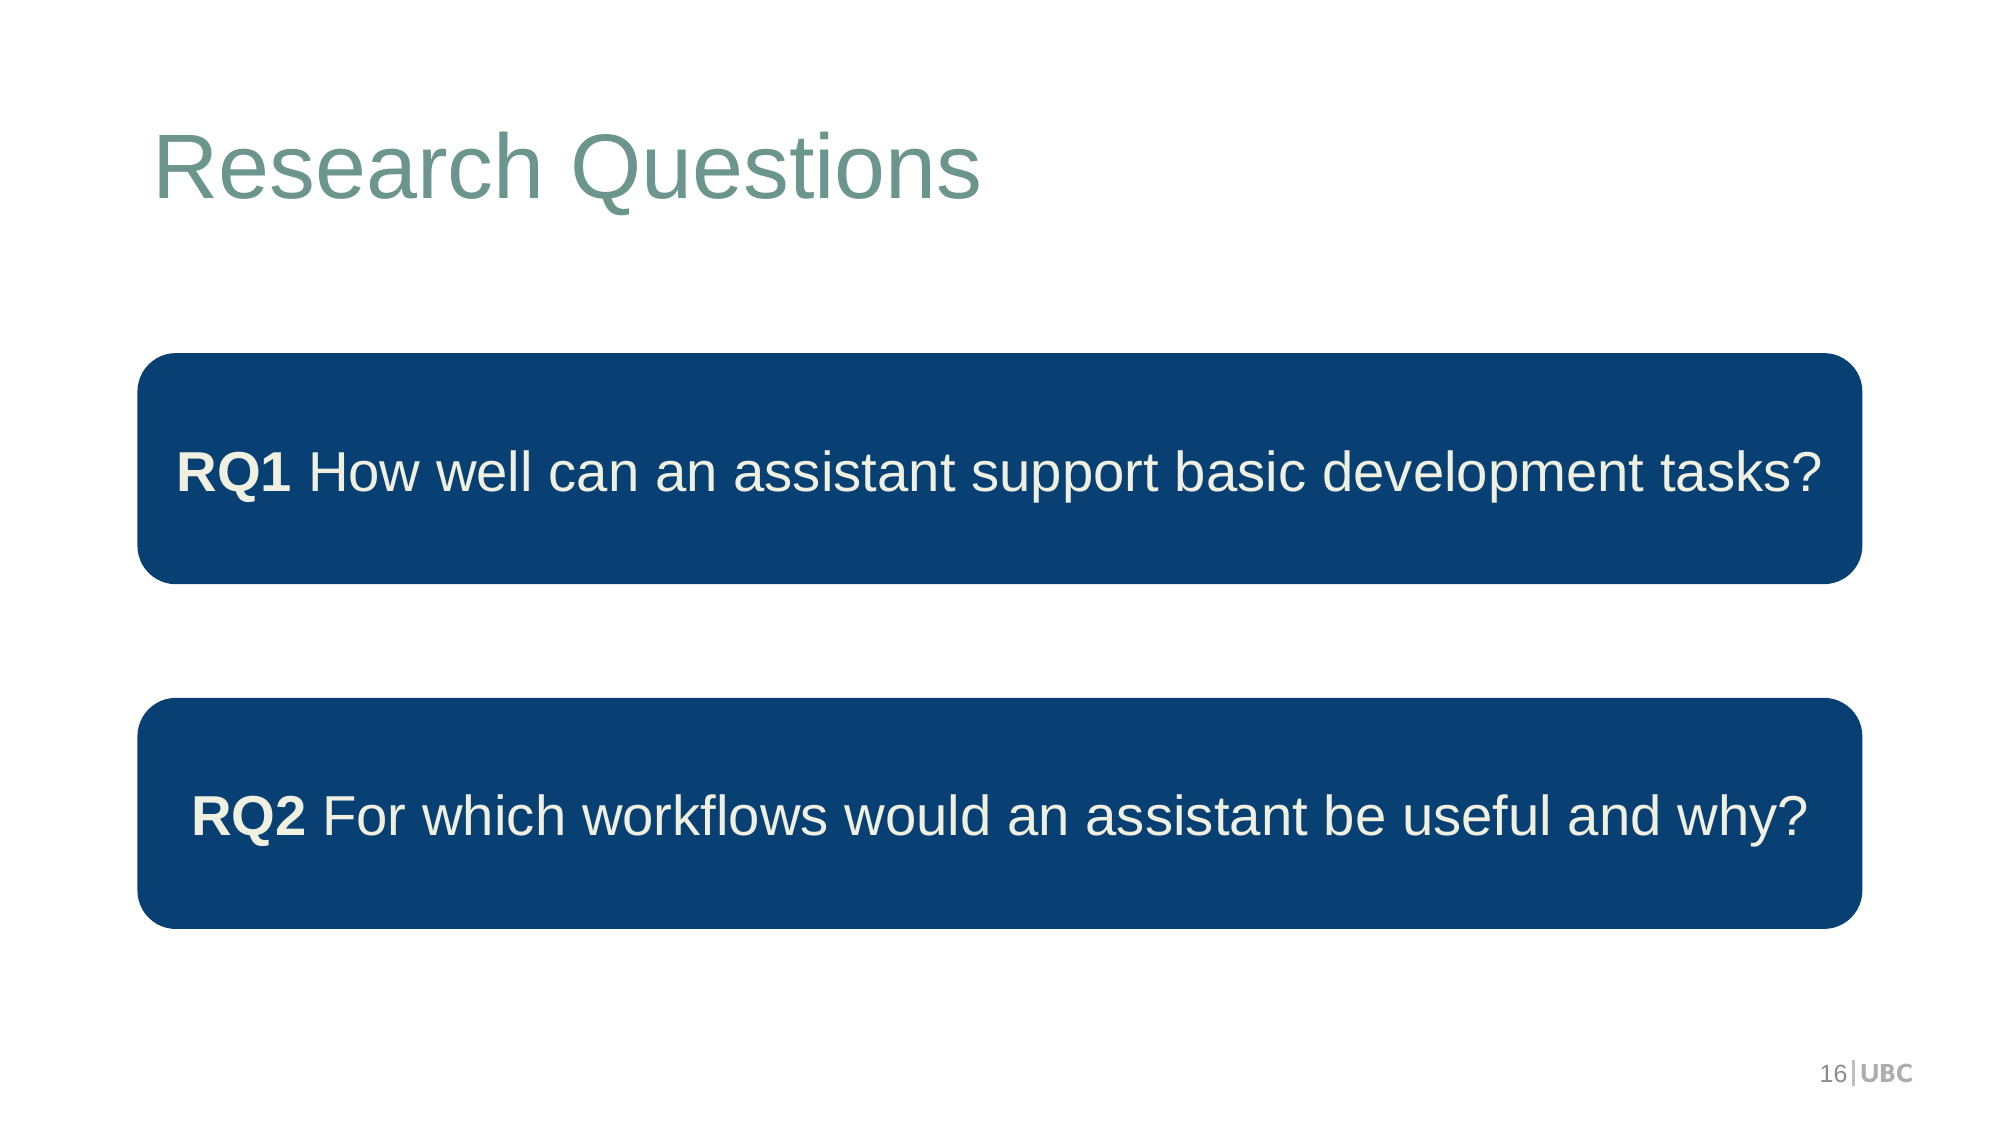

# Research Questions
RQ1 How well can an assistant support basic development tasks?
RQ2 For which workflows would an assistant be useful and why?
16